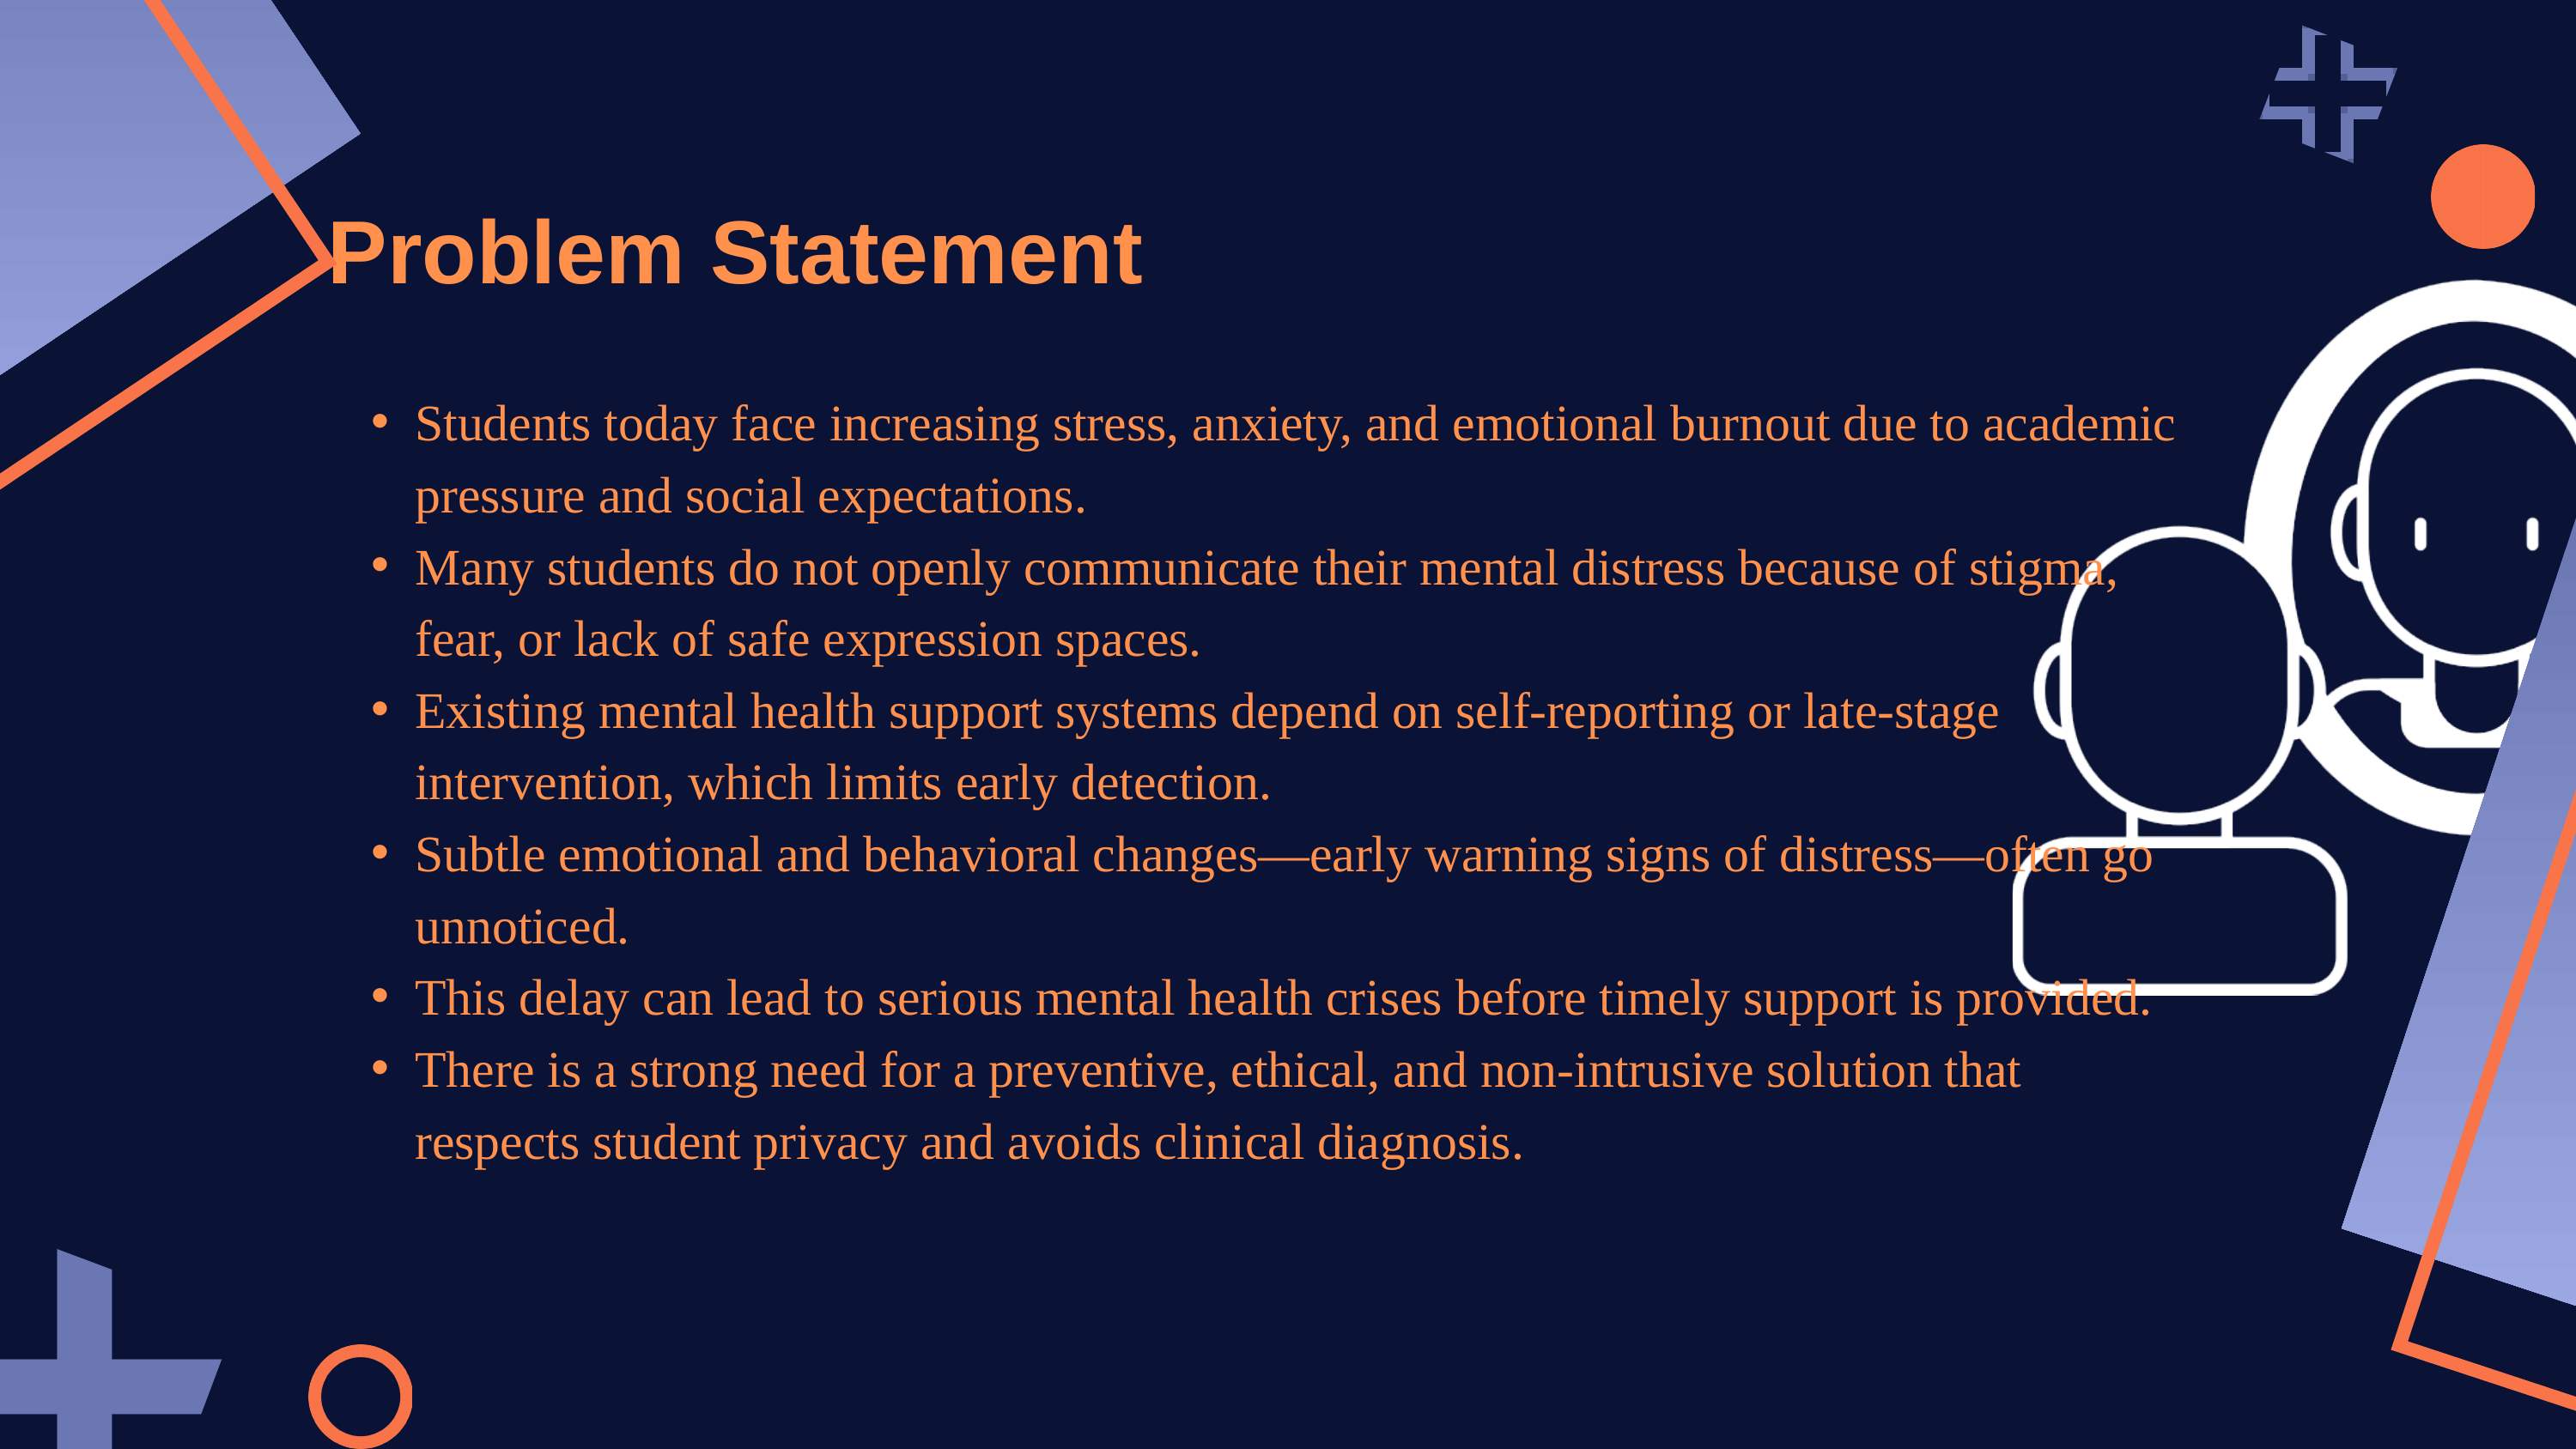

Problem Statement

Students today face increasing stress, anxiety, and emotional burnout due to academic pressure and social expectations.
Many students do not openly communicate their mental distress because of stigma, fear, or lack of safe expression spaces.
Existing mental health support systems depend on self-reporting or late-stage intervention, which limits early detection.
Subtle emotional and behavioral changes—early warning signs of distress—often go unnoticed.
This delay can lead to serious mental health crises before timely support is provided.
There is a strong need for a preventive, ethical, and non-intrusive solution that respects student privacy and avoids clinical diagnosis.